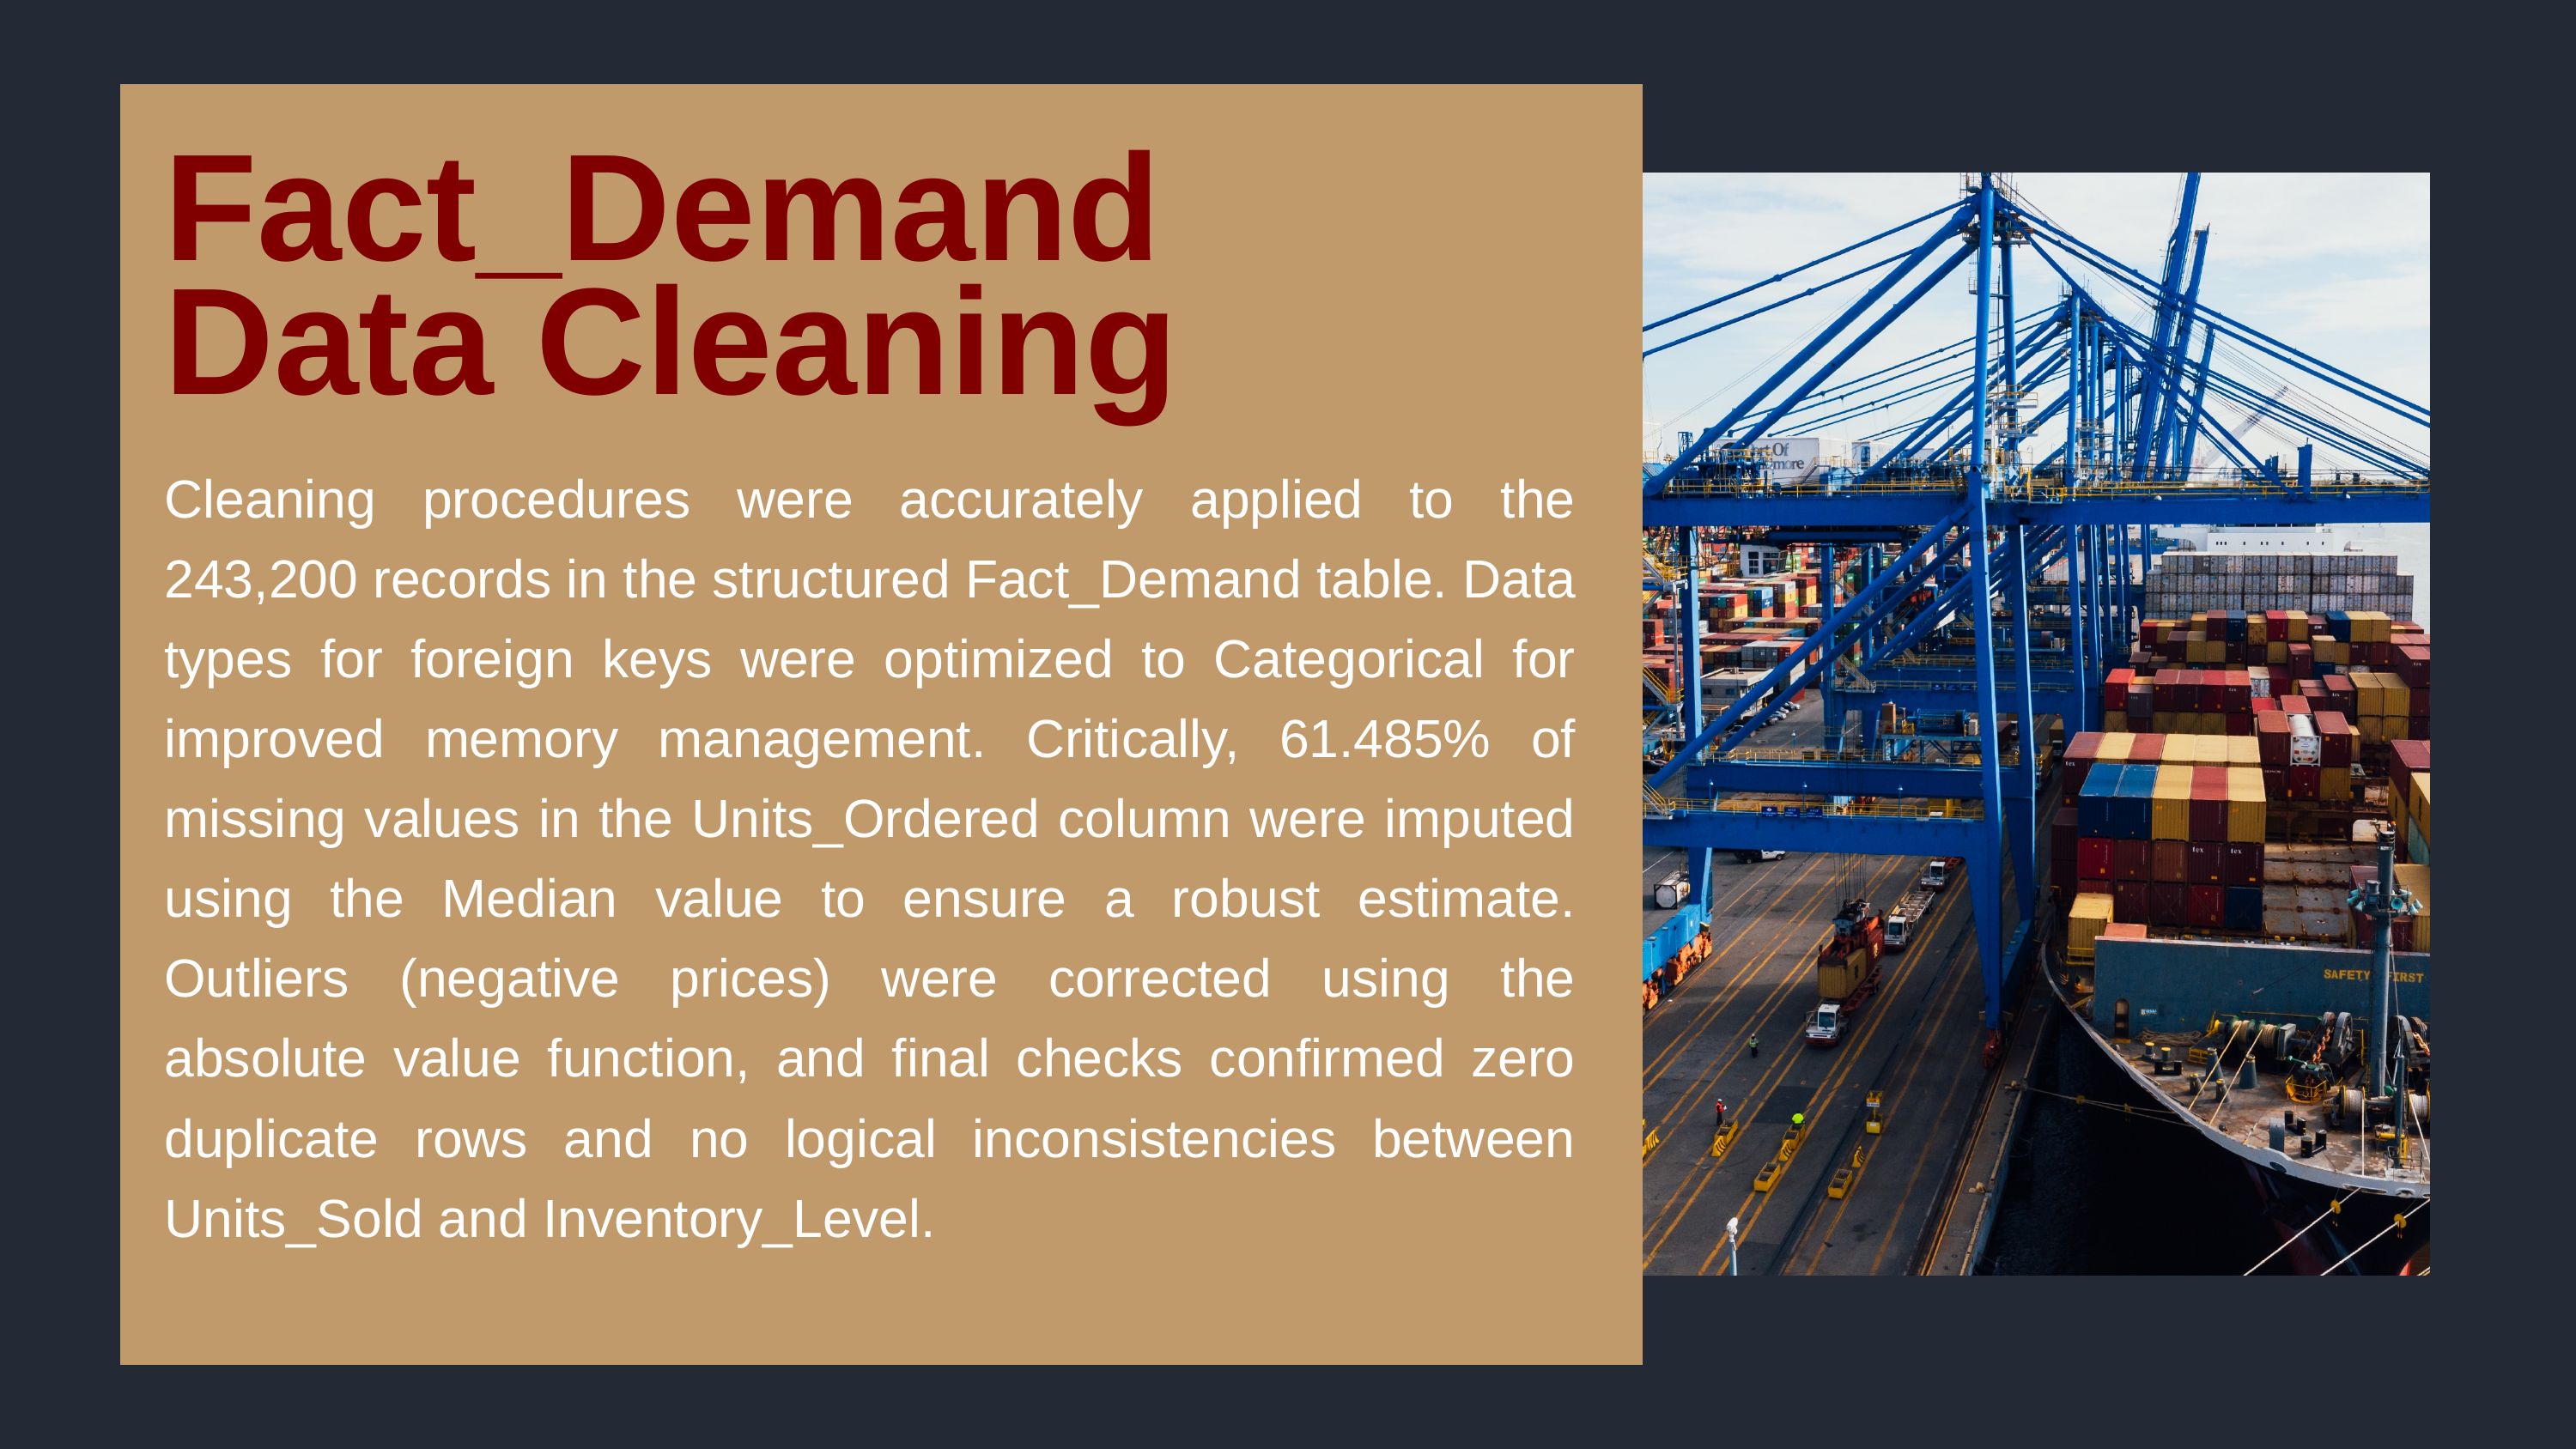

Fact_Demand Data Cleaning

Cleaning procedures were accurately applied to the 243,200 records in the structured Fact_Demand table. Data types for foreign keys were optimized to Categorical for improved memory management. Critically, 61.485% of missing values in the Units_Ordered column were imputed using the Median value to ensure a robust estimate. Outliers (negative prices) were corrected using the absolute value function, and final checks confirmed zero duplicate rows and no logical inconsistencies between Units_Sold and Inventory_Level.